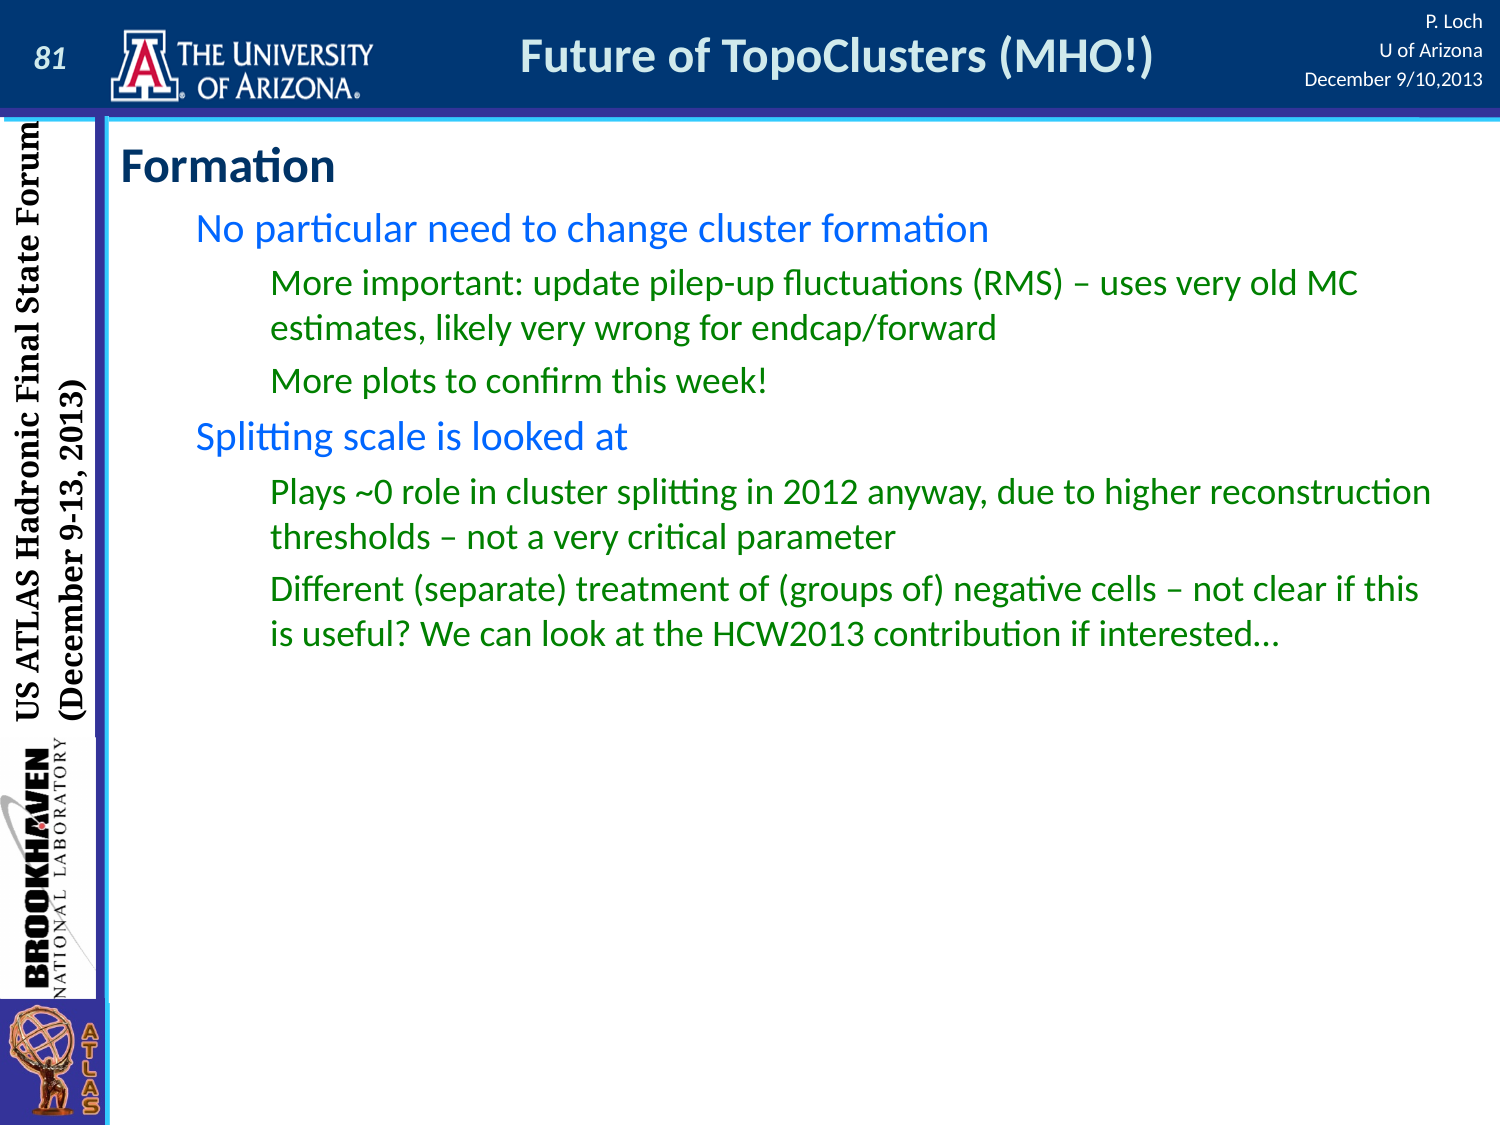

# Future of TopoClusters (MHO!)
Formation
No particular need to change cluster formation
More important: update pilep-up fluctuations (RMS) – uses very old MC estimates, likely very wrong for endcap/forward
More plots to confirm this week!
Splitting scale is looked at
Plays ~0 role in cluster splitting in 2012 anyway, due to higher reconstruction thresholds – not a very critical parameter
Different (separate) treatment of (groups of) negative cells – not clear if this is useful? We can look at the HCW2013 contribution if interested…